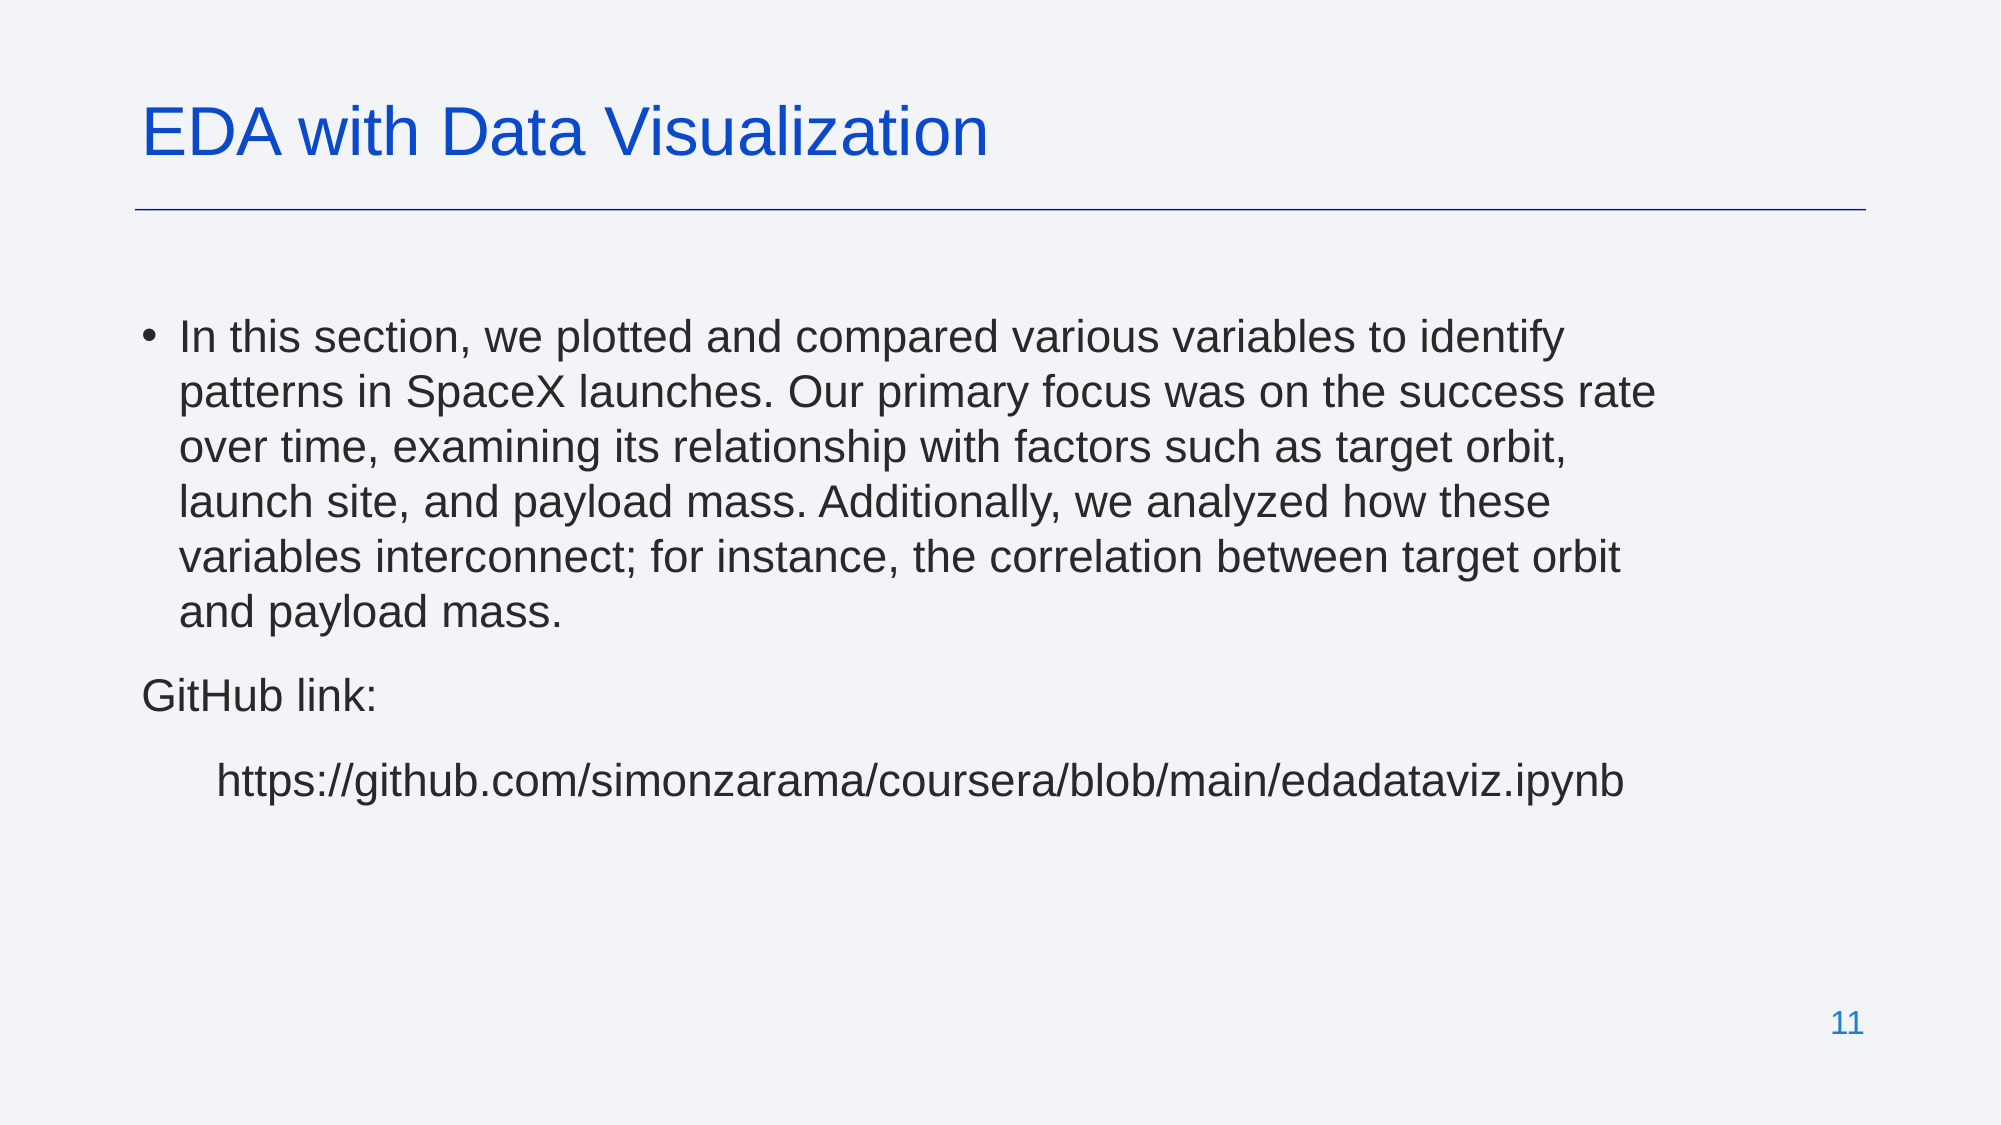

EDA with Data Visualization
In this section, we plotted and compared various variables to identify patterns in SpaceX launches. Our primary focus was on the success rate over time, examining its relationship with factors such as target orbit, launch site, and payload mass. Additionally, we analyzed how these variables interconnect; for instance, the correlation between target orbit and payload mass.
GitHub link:
https://github.com/simonzarama/coursera/blob/main/edadataviz.ipynb
11